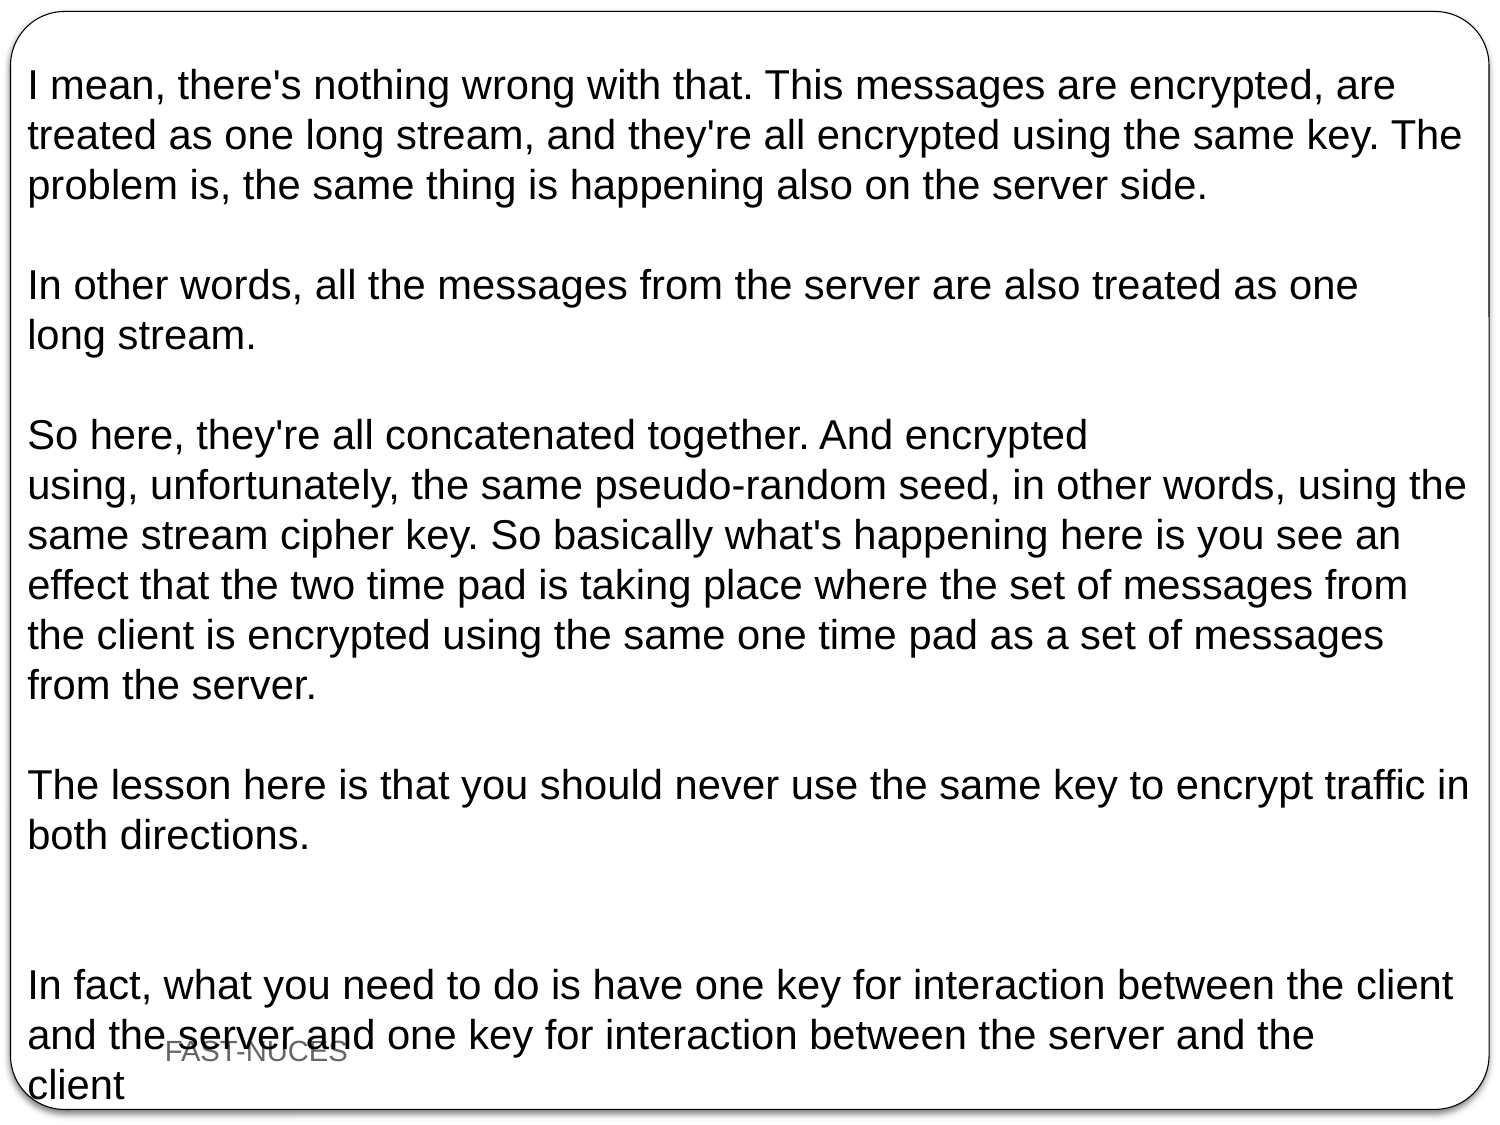

I mean, there's nothing wrong with that. This messages are encrypted, are treated as one long stream, and they're all encrypted using the same key. The problem is, the same thing is happening also on the server side.

In other words, all the messages from the server are also treated as one long stream.

So here, they're all concatenated together. And encrypted using, unfortunately, the same pseudo-random seed, in other words, using the same stream cipher key. So basically what's happening here is you see an effect that the two time pad is taking place where the set of messages from the client is encrypted using the same one time pad as a set of messages from the server.

The lesson here is that you should never use the same key to encrypt traffic in both directions.

In fact, what you need to do is have one key for interaction between the client and the server and one key for interaction between the server and the
client
FAST-NUCES